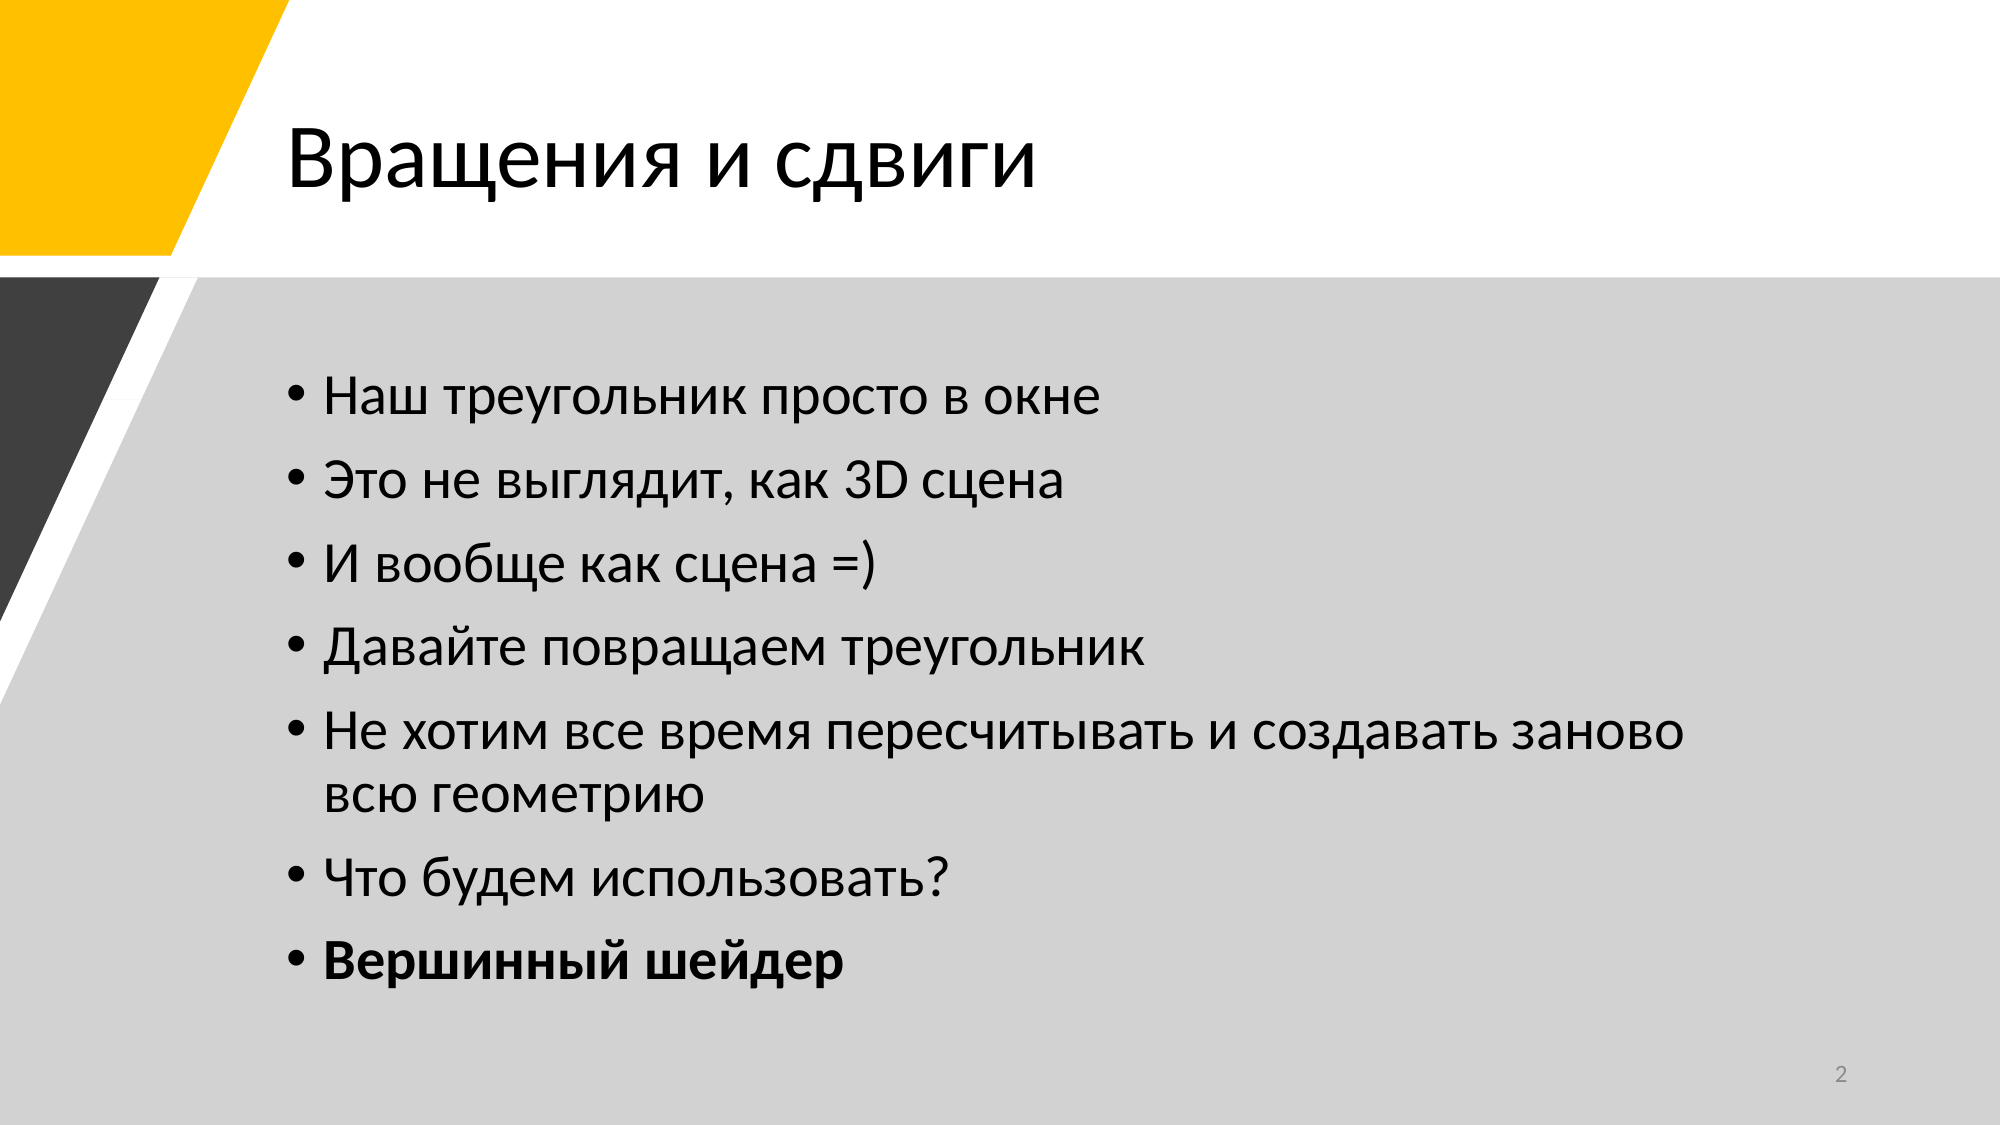

# Вращения и сдвиги

Наш треугольник просто в окне
Это не выглядит, как 3D сцена
И вообще как сцена =)
Давайте повращаем треугольник
Не хотим все время пересчитывать и создавать заново всю геометрию
Что будем использовать?
Вершинный шейдер
2